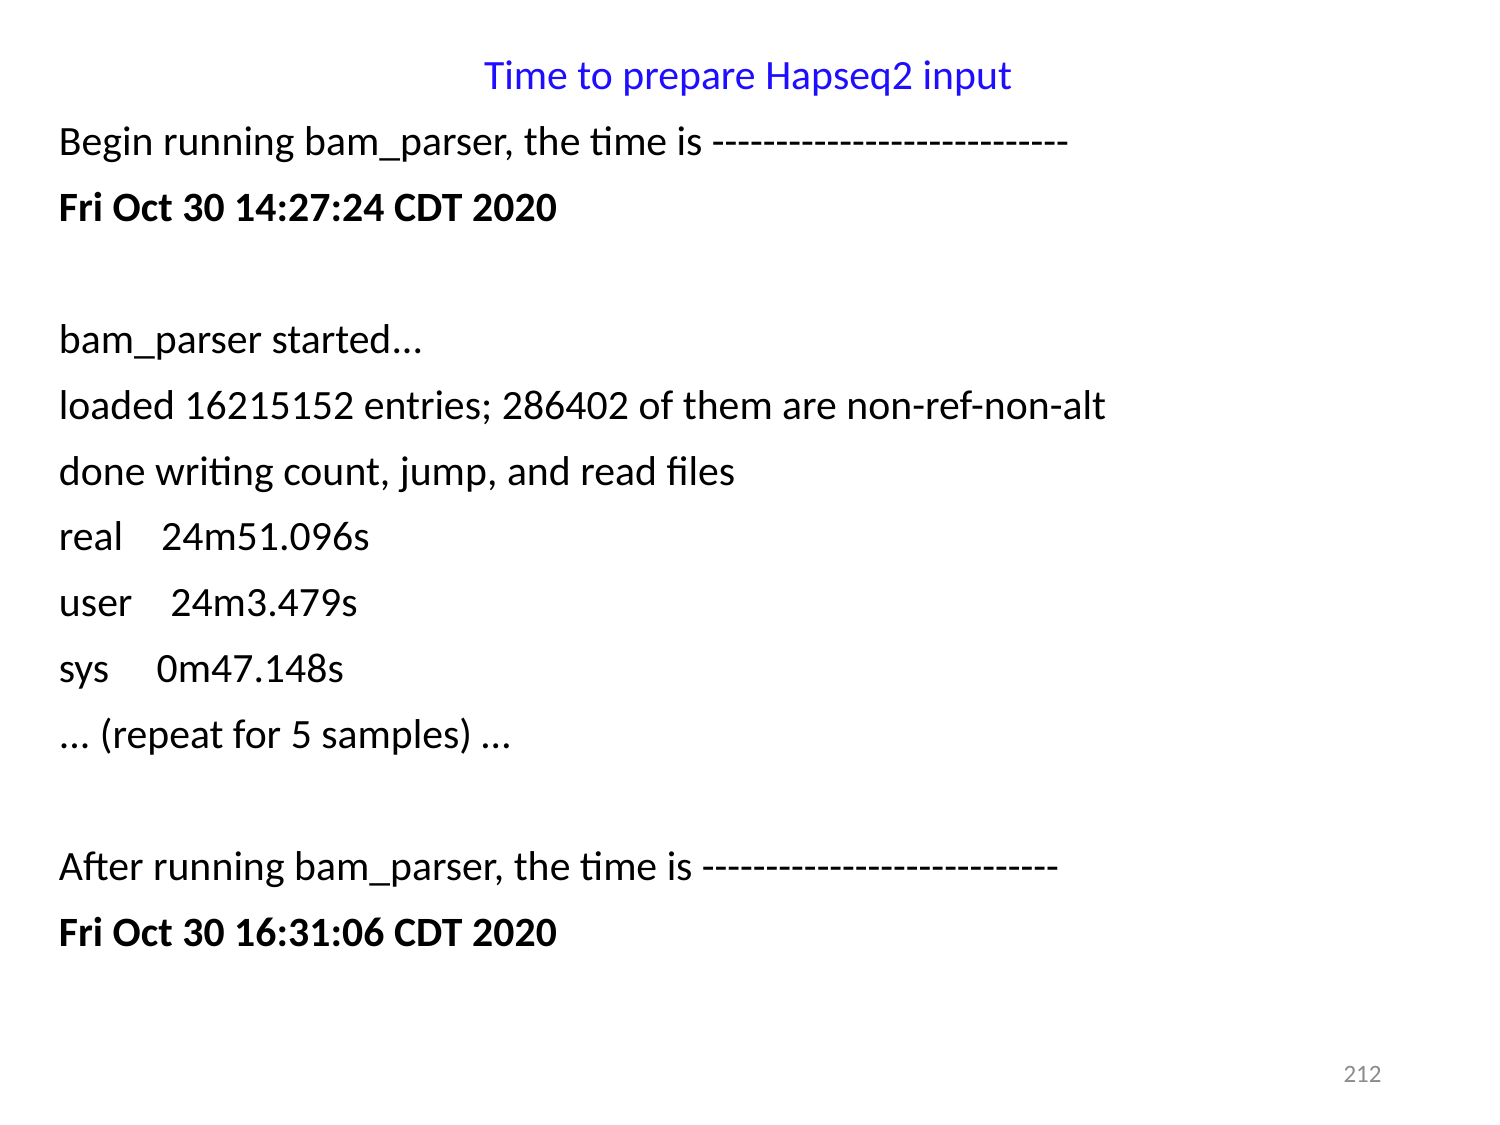

Time to prepare Hapseq2 input
Begin running bam_parser, the time is ----------------------------
Fri Oct 30 14:27:24 CDT 2020

bam_parser started...
loaded 16215152 entries; 286402 of them are non-ref-non-alt
done writing count, jump, and read files
real    24m51.096s
user    24m3.479s
sys     0m47.148s
... (repeat for 5 samples) …

After running bam_parser, the time is ----------------------------
Fri Oct 30 16:31:06 CDT 2020

212